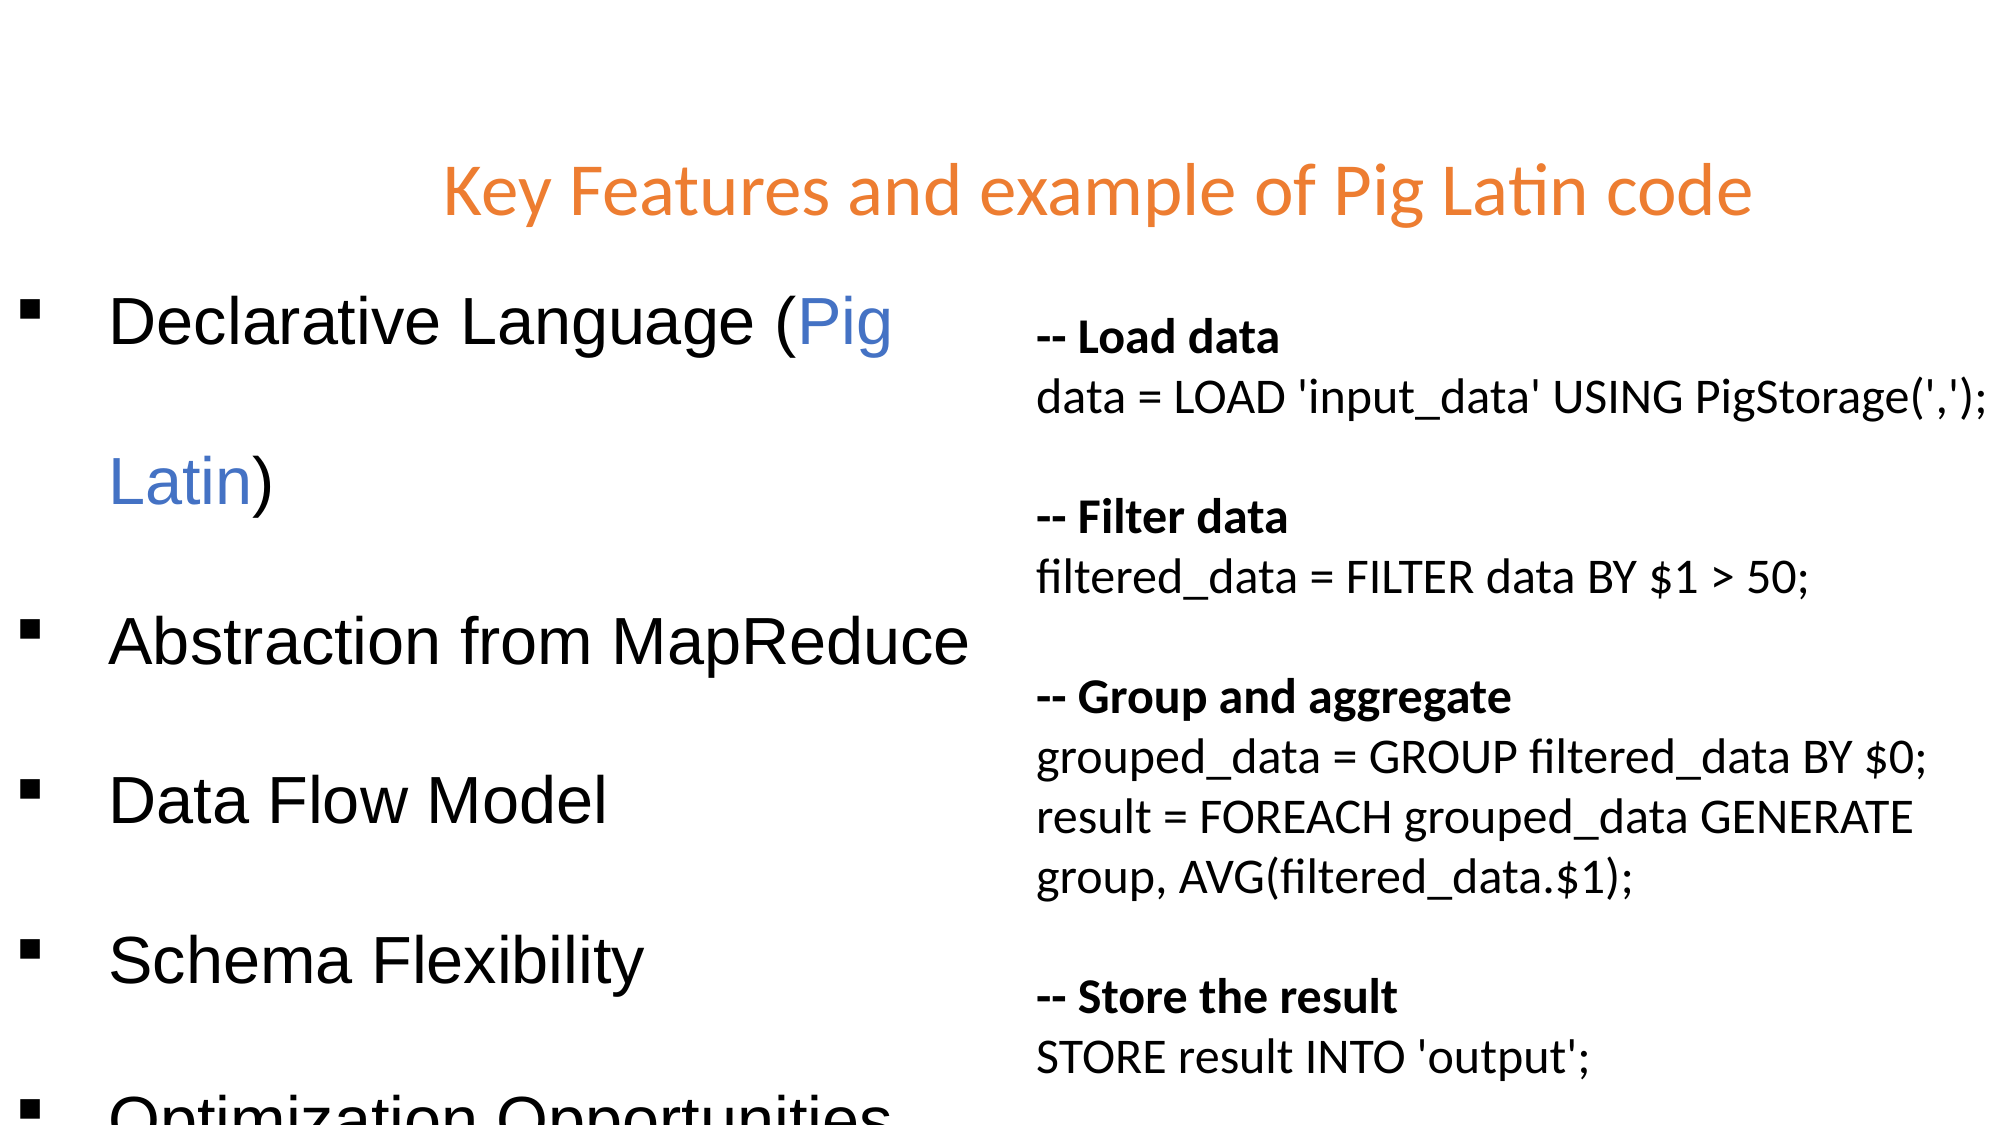

Key Features and example of Pig Latin code
Declarative Language (Pig Latin)
Abstraction from MapReduce
Data Flow Model
Schema Flexibility
Optimization Opportunities
Ease of Use
-- Load data
data = LOAD 'input_data' USING PigStorage(',');

-- Filter data
filtered_data = FILTER data BY $1 > 50;

-- Group and aggregate
grouped_data = GROUP filtered_data BY $0;
result = FOREACH grouped_data GENERATE group, AVG(filtered_data.$1);

-- Store the result
STORE result INTO 'output';